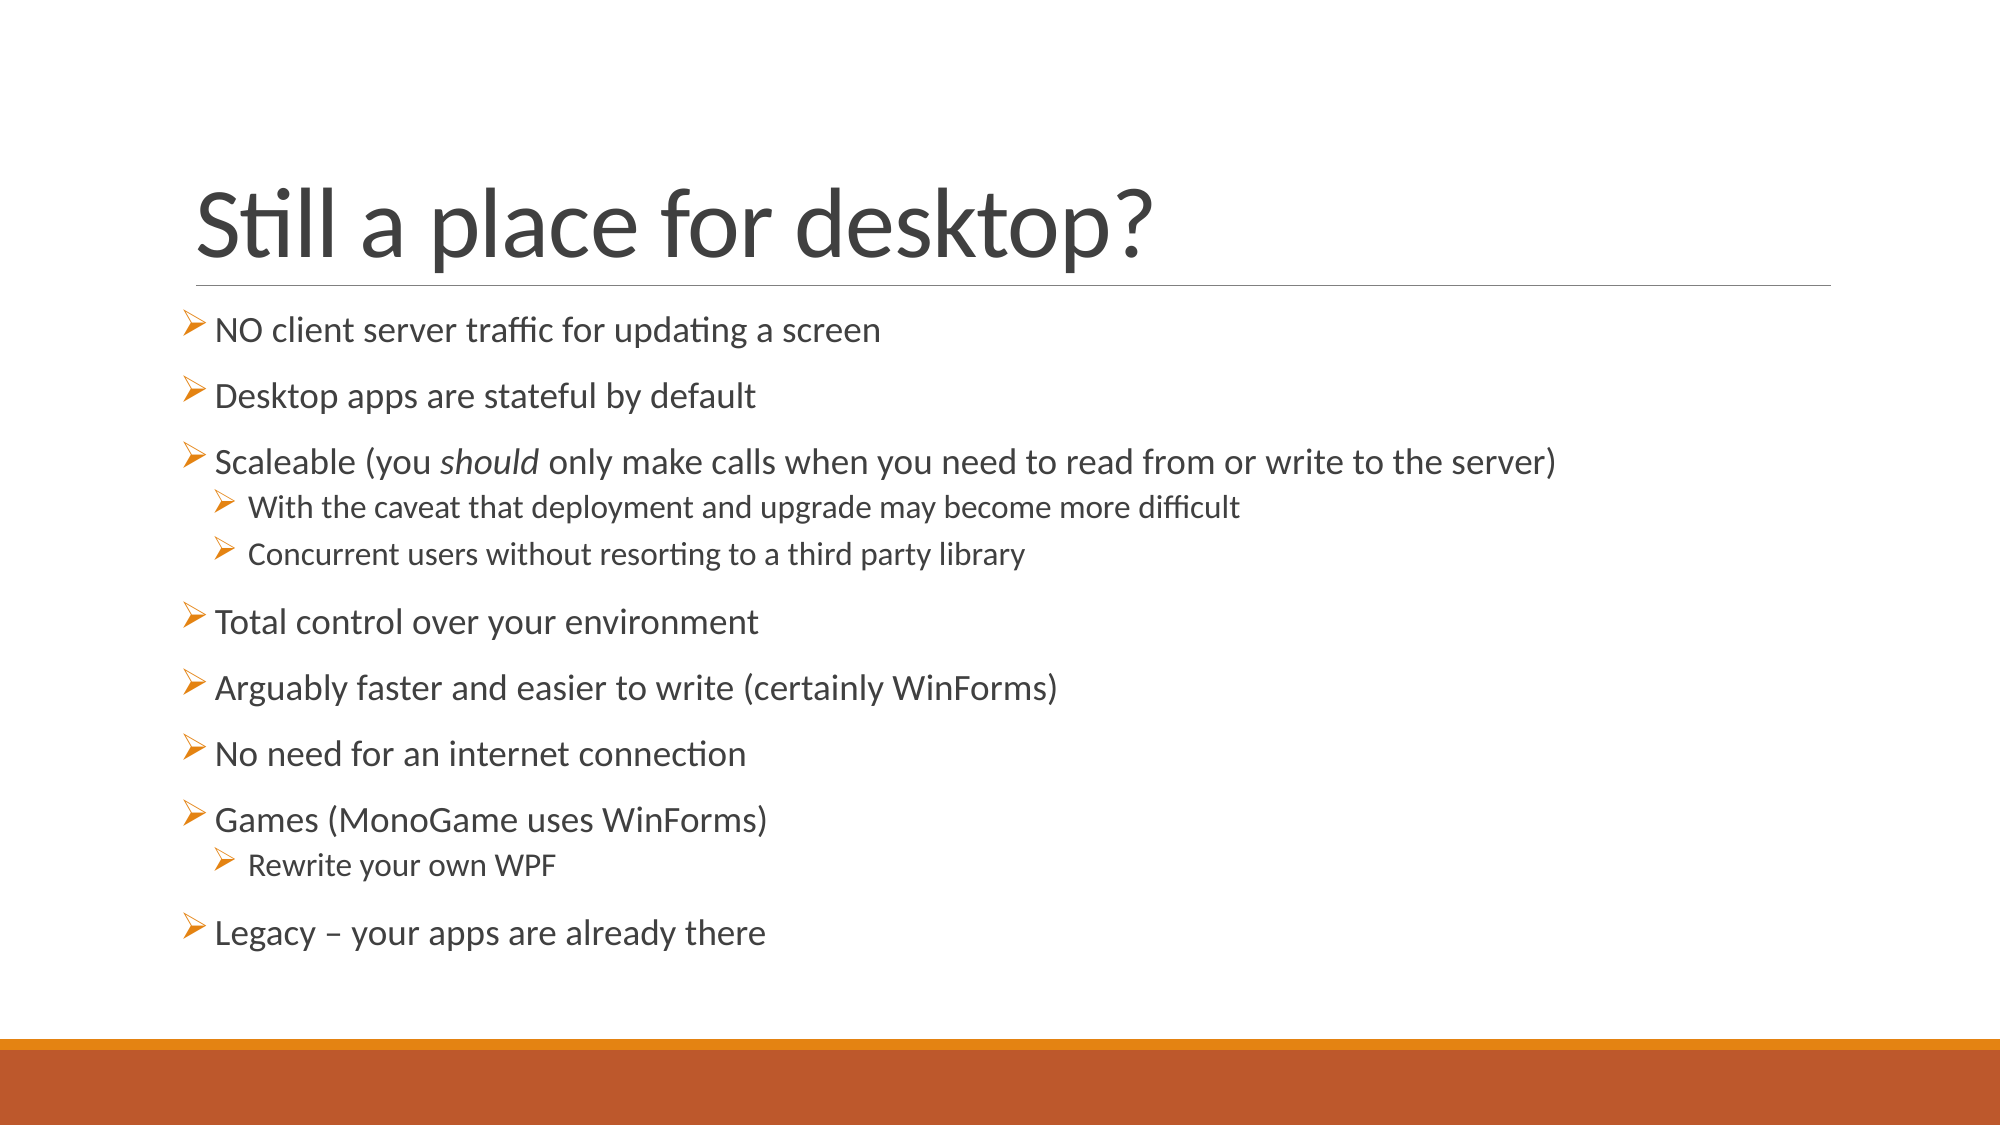

# Still a place for desktop?
 NO client server traffic for updating a screen
 Desktop apps are stateful by default
 Scaleable (you should only make calls when you need to read from or write to the server)
 With the caveat that deployment and upgrade may become more difficult
 Concurrent users without resorting to a third party library
 Total control over your environment
 Arguably faster and easier to write (certainly WinForms)
 No need for an internet connection
 Games (MonoGame uses WinForms)
 Rewrite your own WPF
 Legacy – your apps are already there